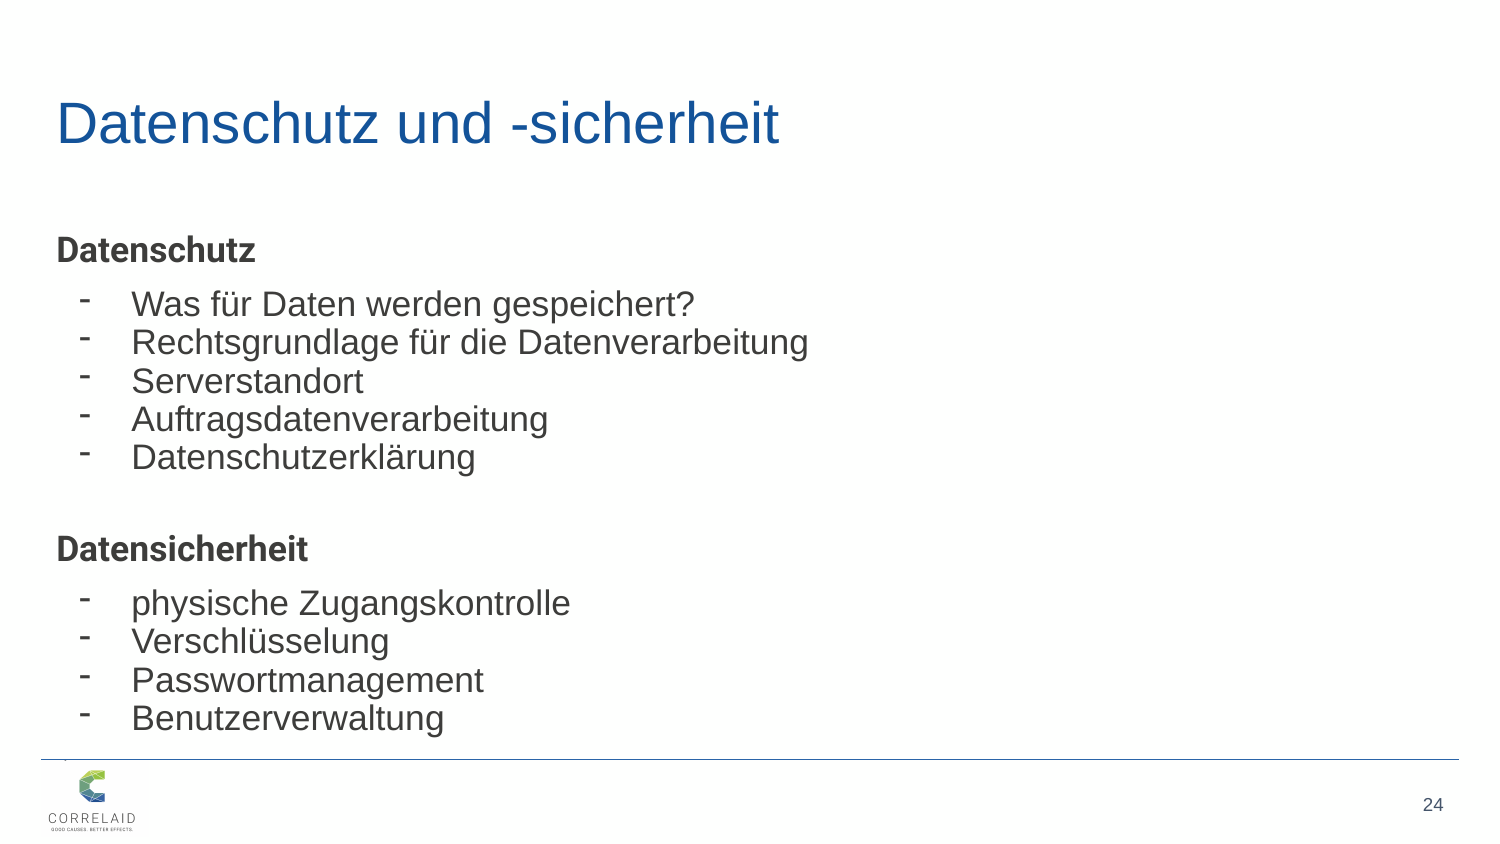

# Datenschutz und -sicherheit
Datenschutz
Was für Daten werden gespeichert?
Rechtsgrundlage für die Datenverarbeitung
Serverstandort
Auftragsdatenverarbeitung
Datenschutzerklärung
Datensicherheit
physische Zugangskontrolle
Verschlüsselung
Passwortmanagement
Benutzerverwaltung